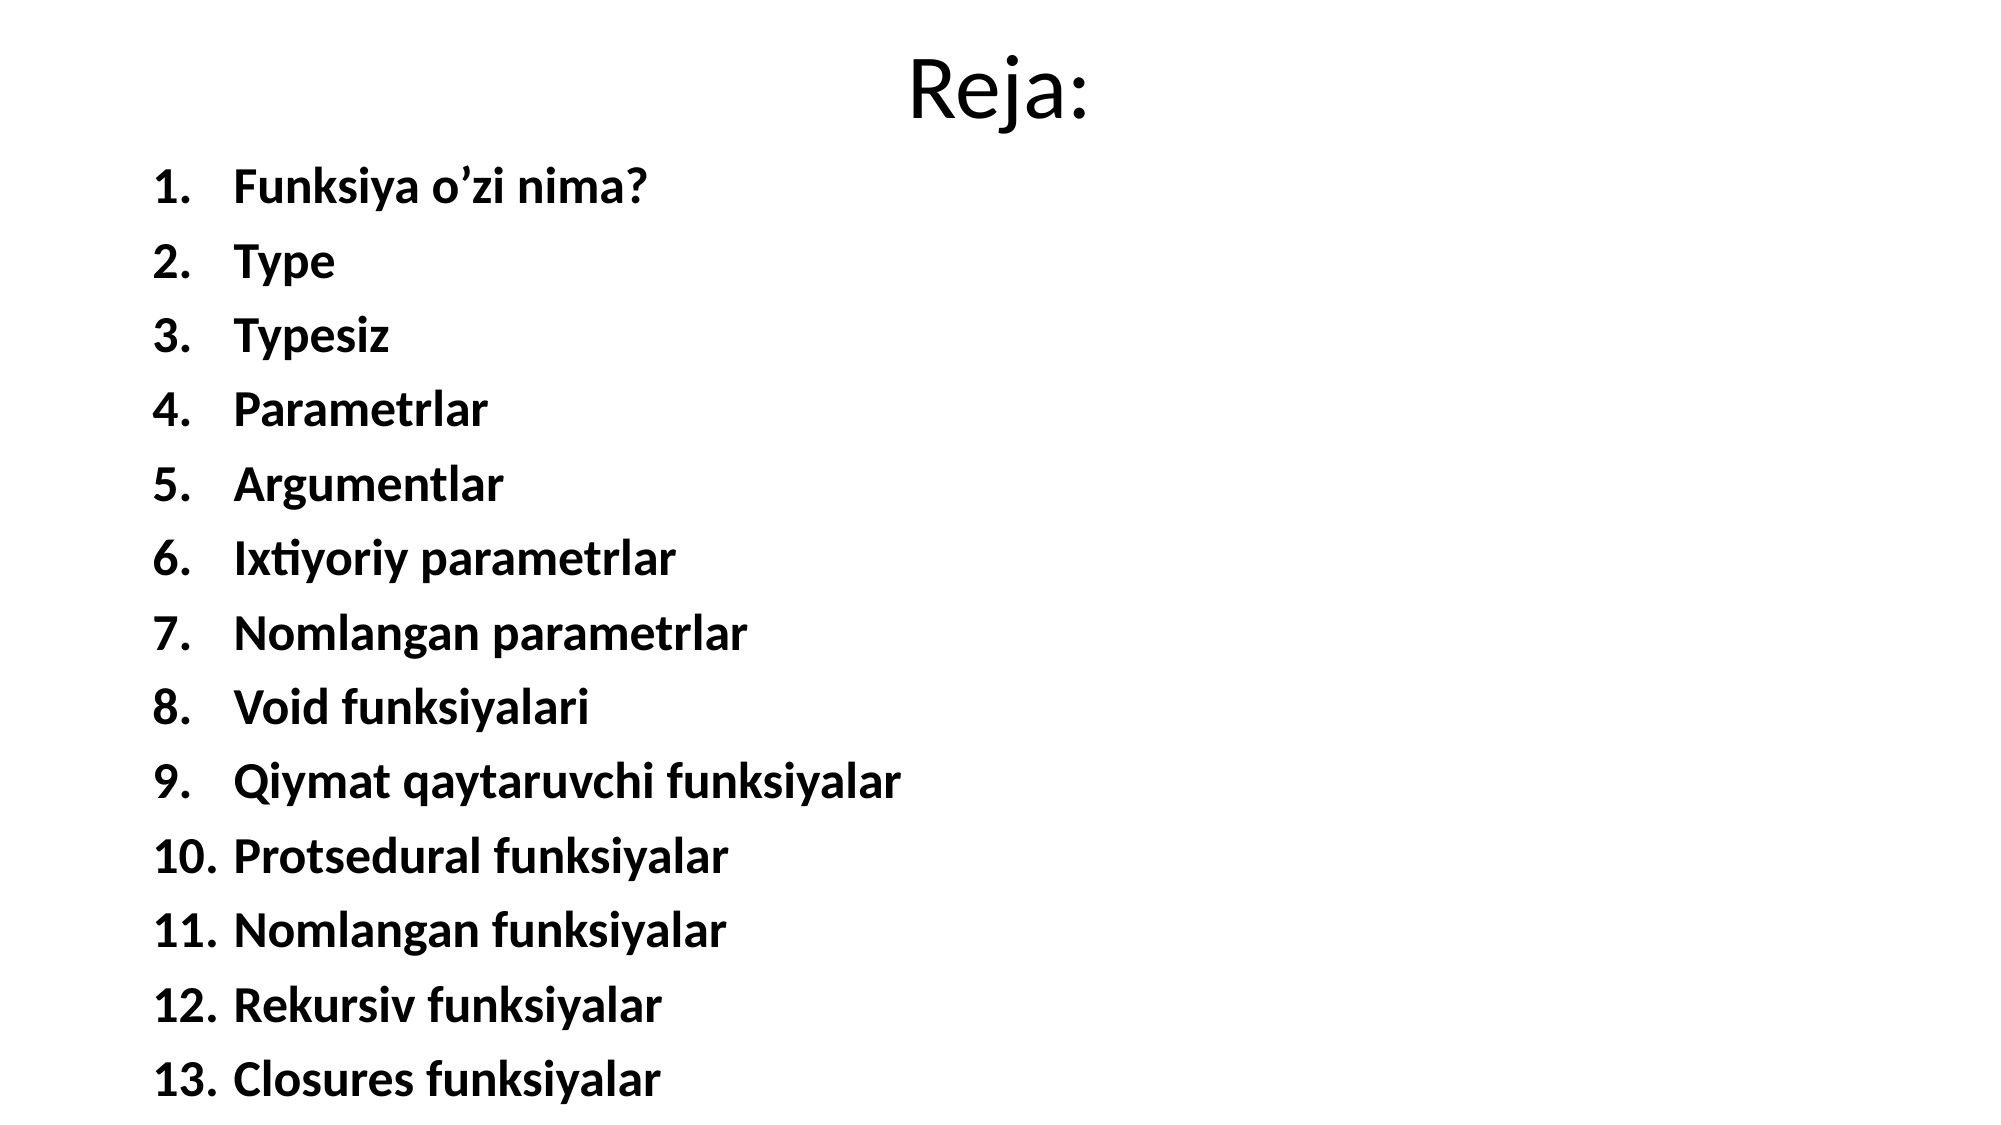

# Reja:
Funksiya o’zi nima?
Type
Typesiz
Parametrlar
Argumentlar
Ixtiyoriy parametrlar
Nomlangan parametrlar
Void funksiyalari
Qiymat qaytaruvchi funksiyalar
Protsedural funksiyalar
Nomlangan funksiyalar
Rekursiv funksiyalar
Closures funksiyalar